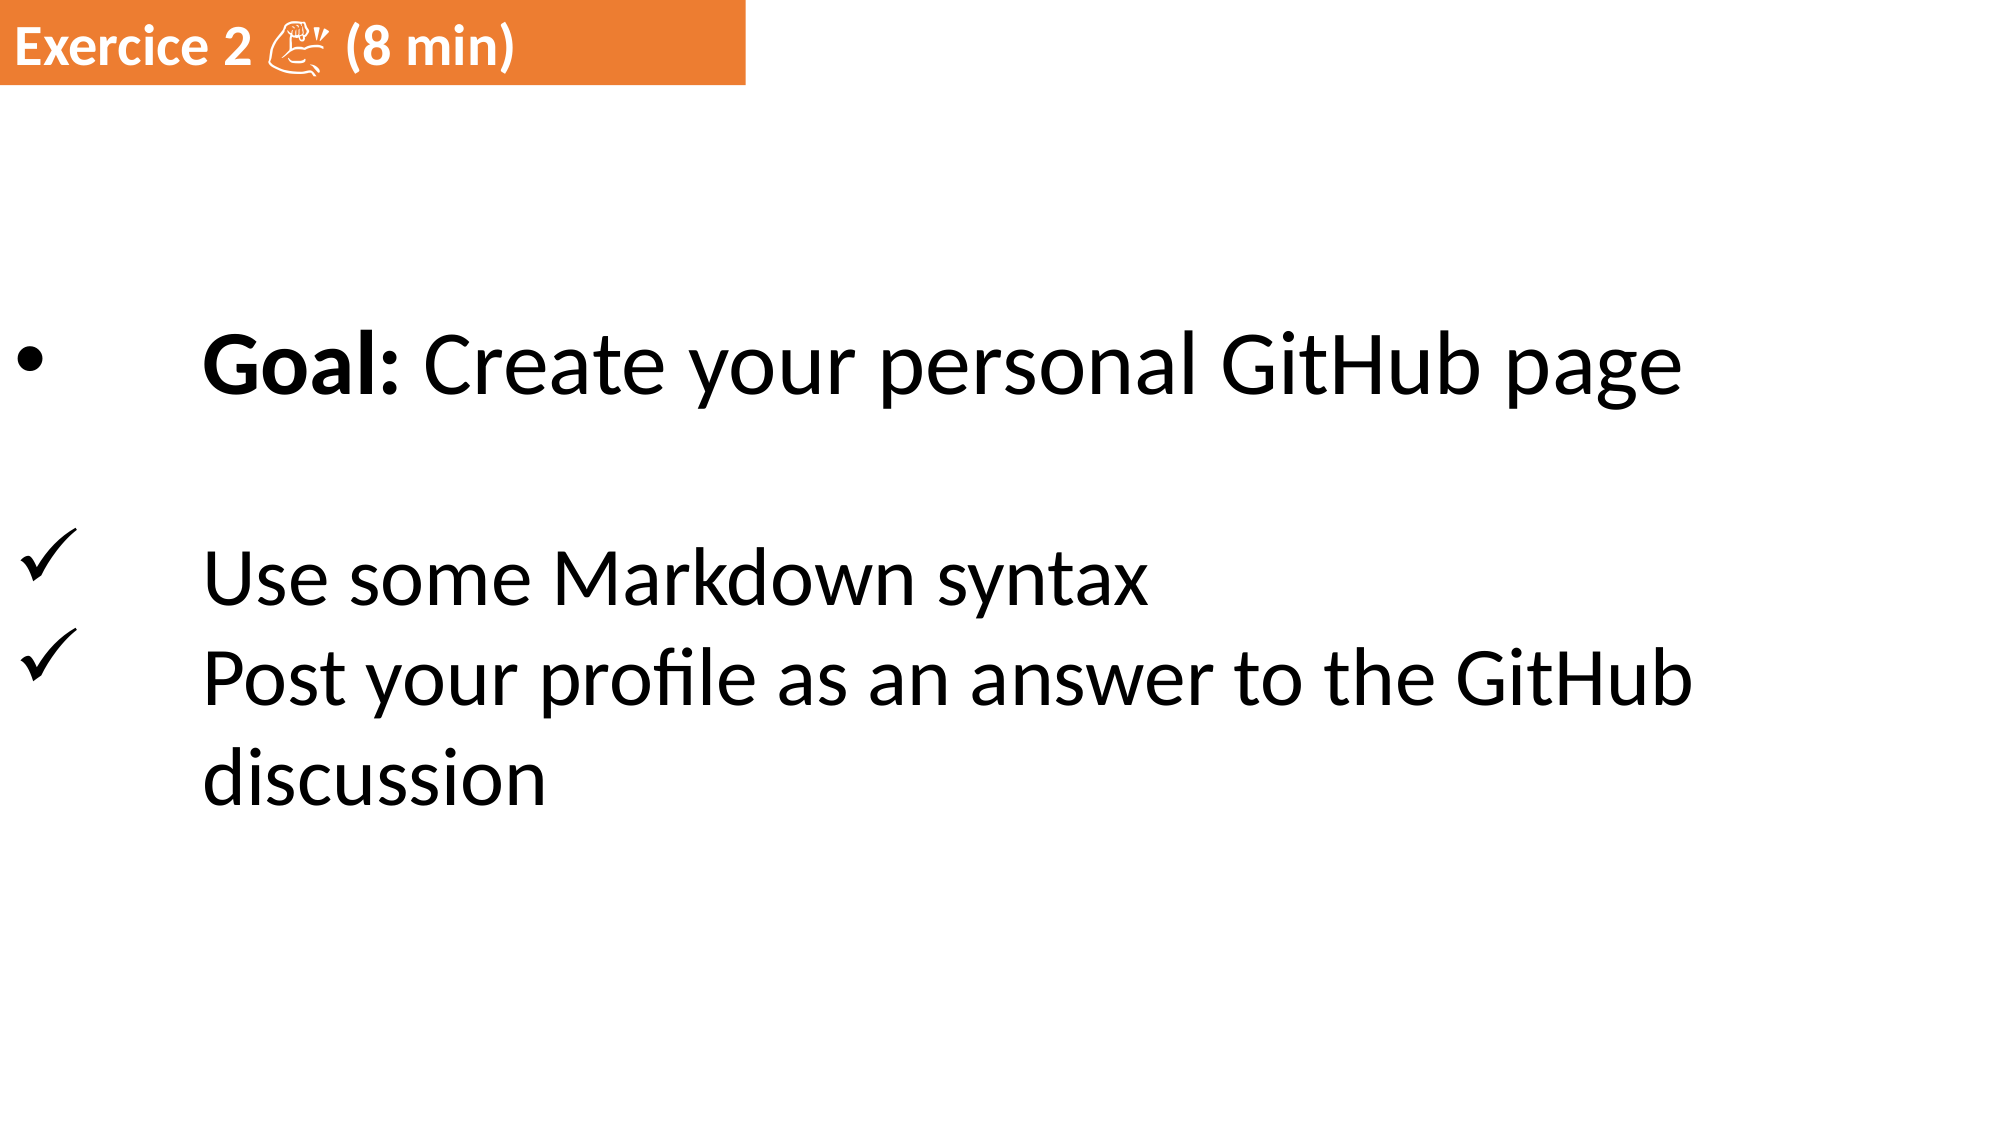

Goal: Create your personal GitHub page

Use some Markdown syntax
Post your profile as an answer to the GitHub discussion
Exercice 2 💪 (8 min)